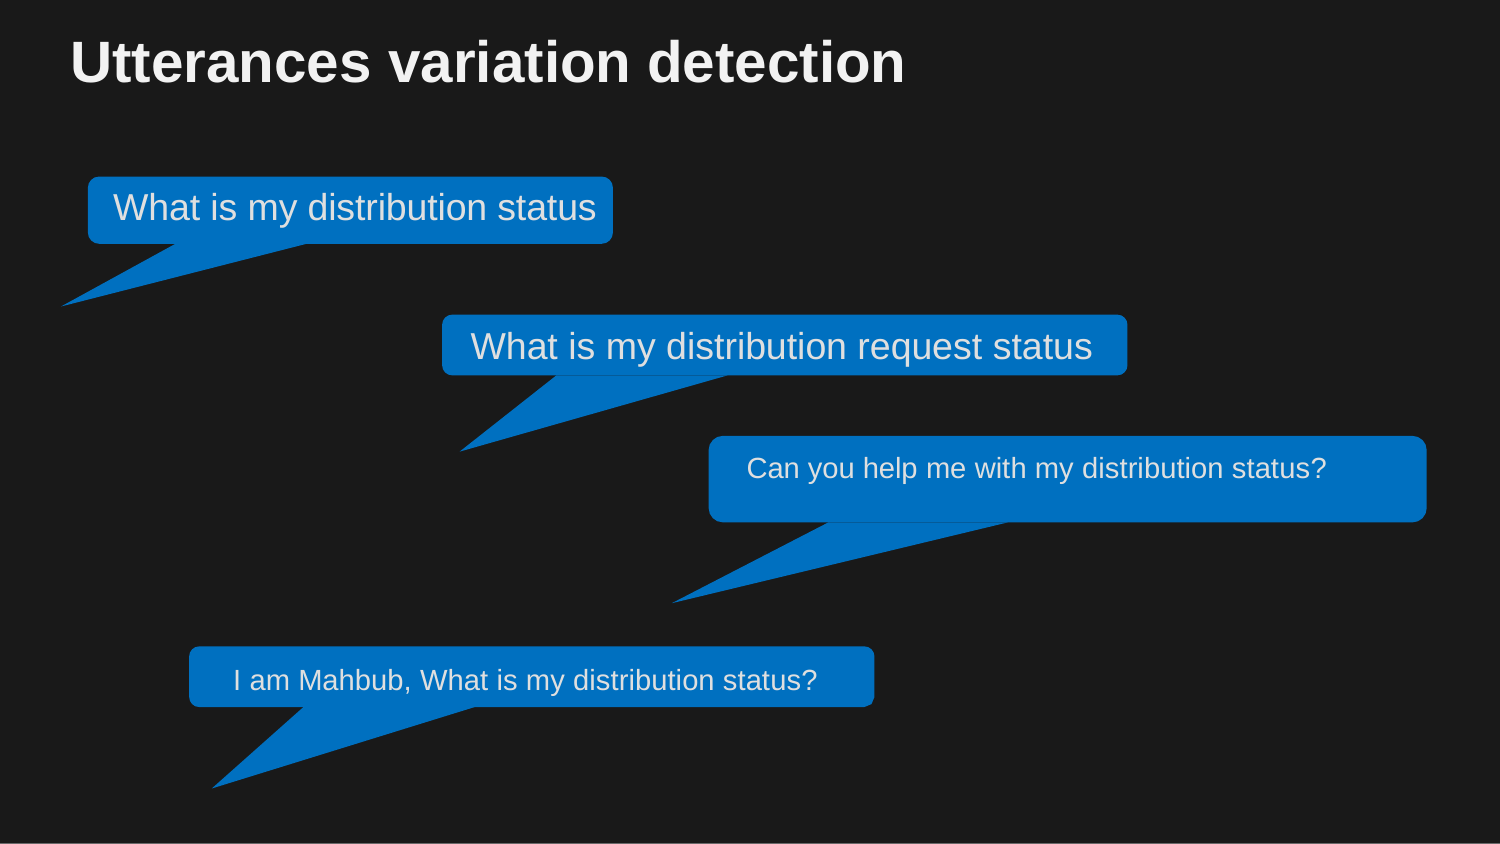

# Utterances variation detection

What is my distribution status

What is my distribution request status

Can you help me with my distribution status?

I am Mahbub, What is my distribution status?